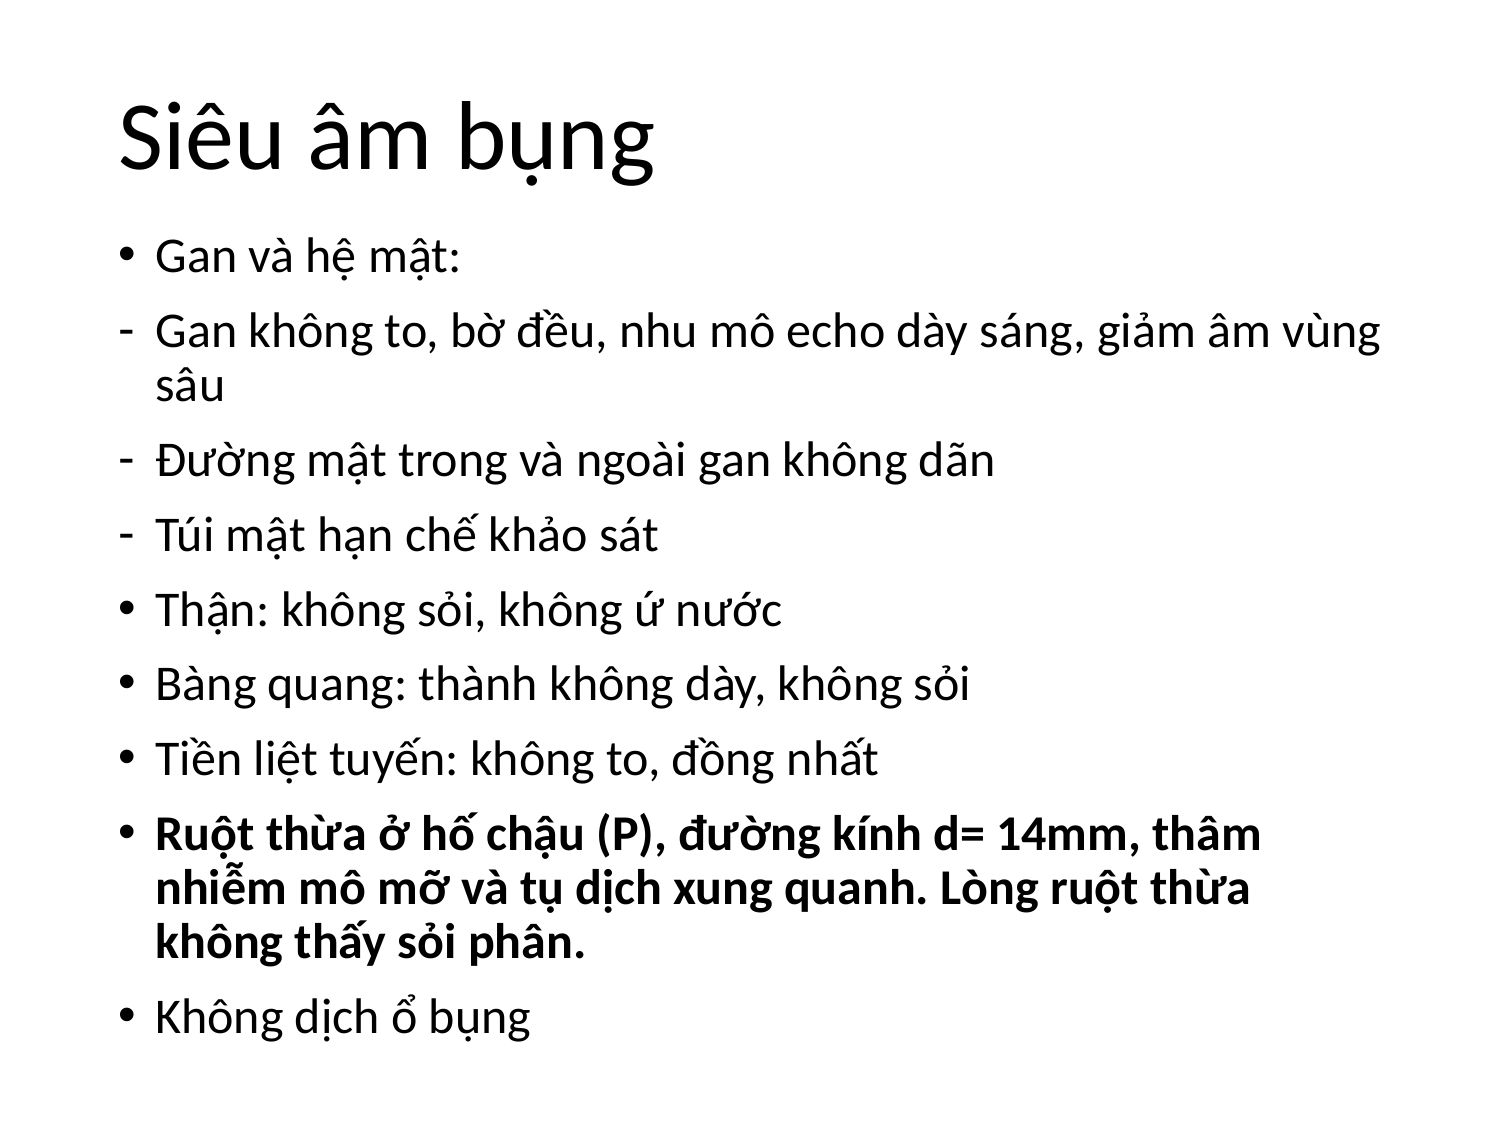

# Siêu âm bụng
Gan và hệ mật:
Gan không to, bờ đều, nhu mô echo dày sáng, giảm âm vùng sâu
Đường mật trong và ngoài gan không dãn
Túi mật hạn chế khảo sát
Thận: không sỏi, không ứ nước
Bàng quang: thành không dày, không sỏi
Tiền liệt tuyến: không to, đồng nhất
Ruột thừa ở hố chậu (P), đường kính d= 14mm, thâm nhiễm mô mỡ và tụ dịch xung quanh. Lòng ruột thừa không thấy sỏi phân.
Không dịch ổ bụng